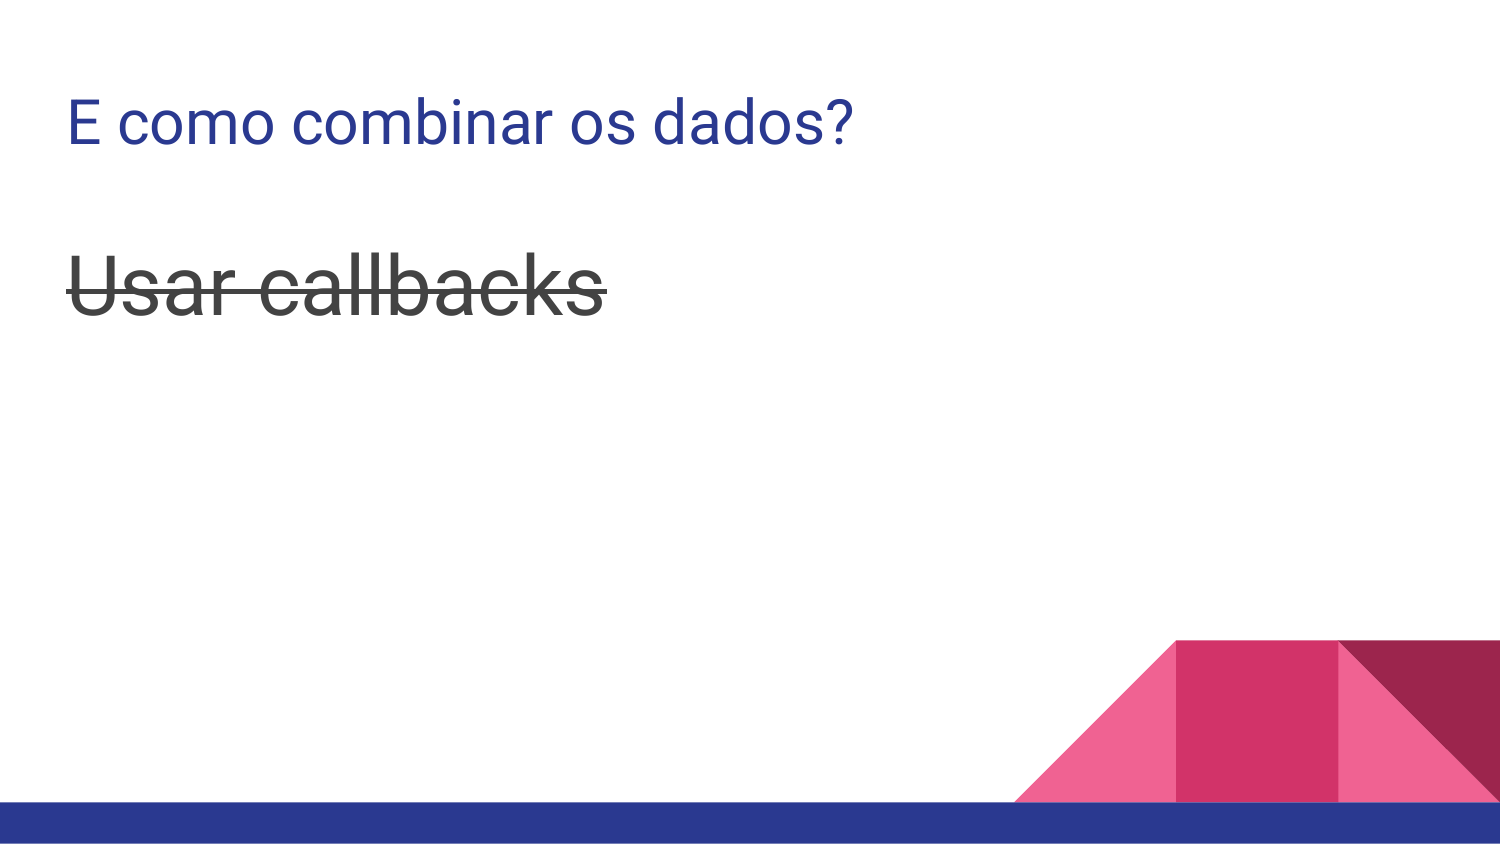

# E como combinar os dados?
Usar callbacks